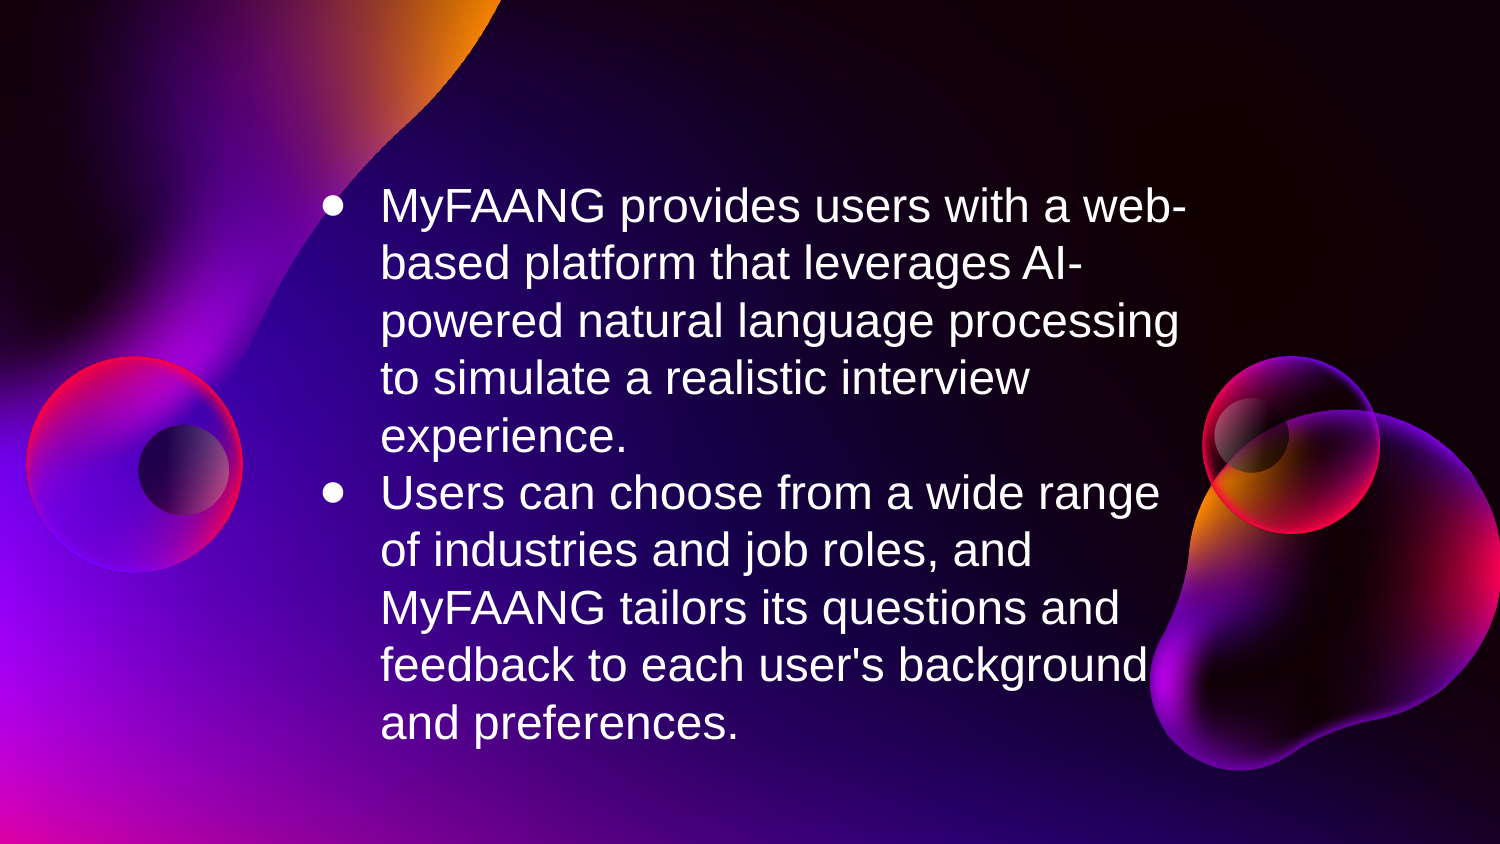

MyFAANG provides users with a web-based platform that leverages AI-powered natural language processing to simulate a realistic interview experience.
Users can choose from a wide range of industries and job roles, and MyFAANG tailors its questions and feedback to each user's background and preferences.